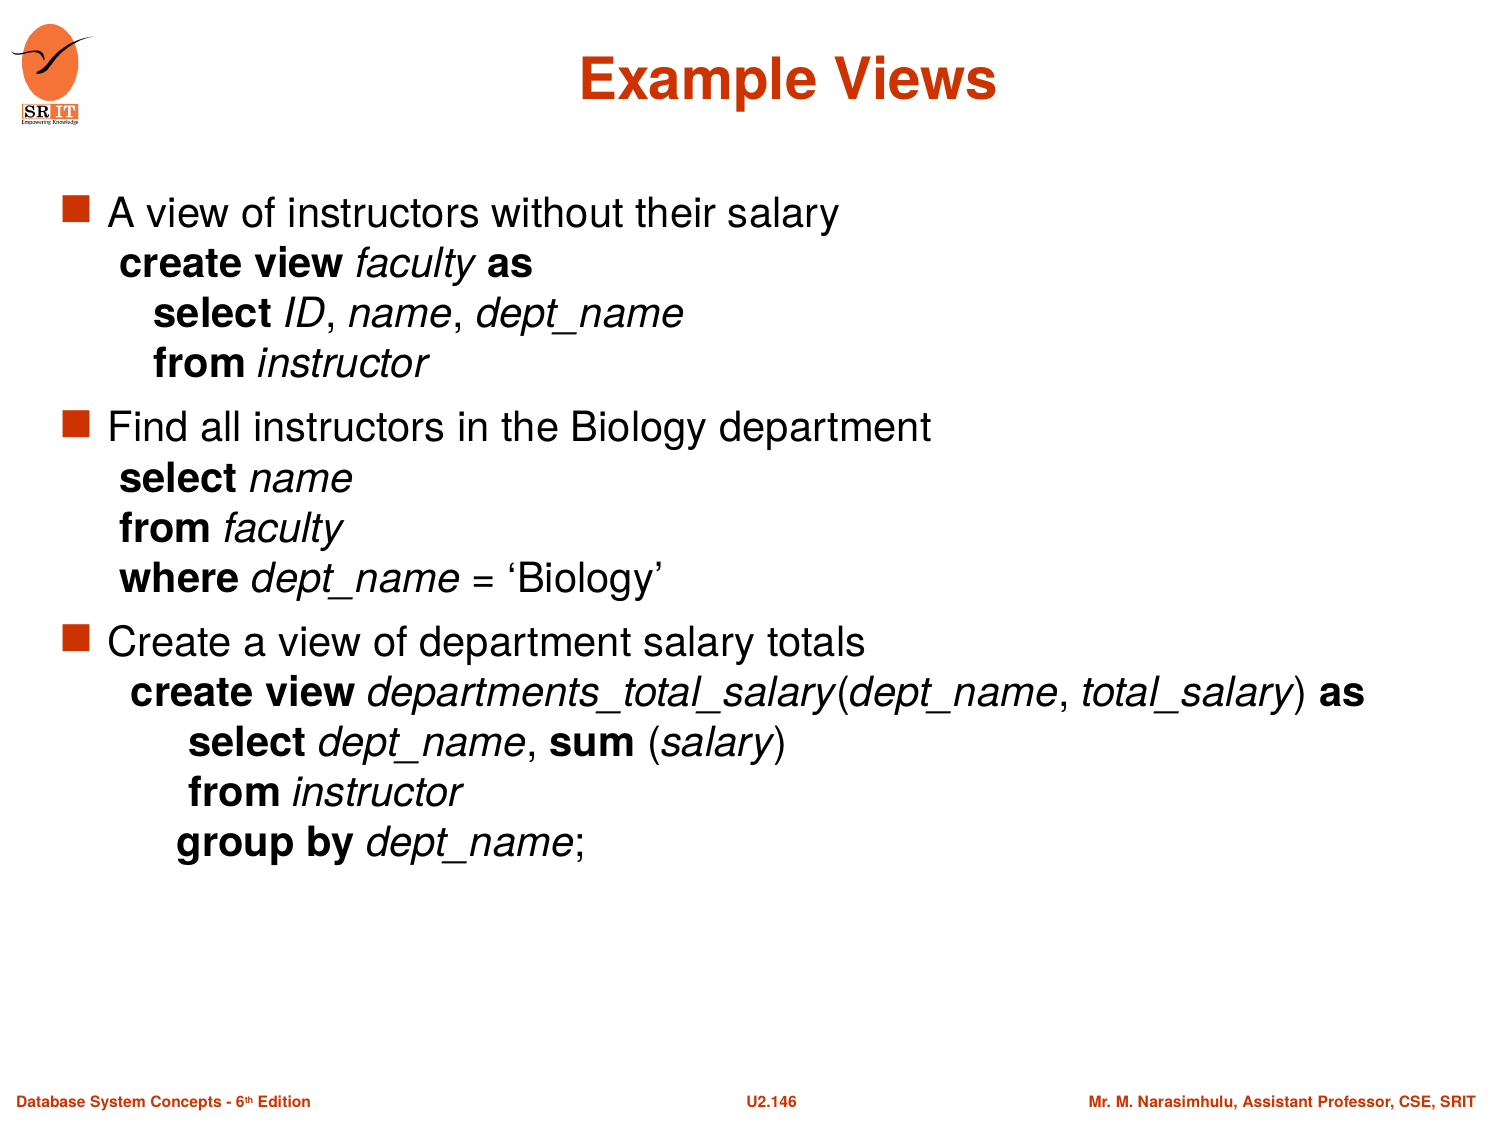

# Example Views
A view of instructors without their salary
 create view faculty as
    select ID, name, dept_name
    from instructor
Find all instructors in the Biology department
 select name
 from faculty
 where dept_name = ‘Biology’
Create a view of department salary totals
  create view departments_total_salary(dept_name, total_salary) as
       select dept_name, sum (salary)
       from instructor
      group by dept_name;